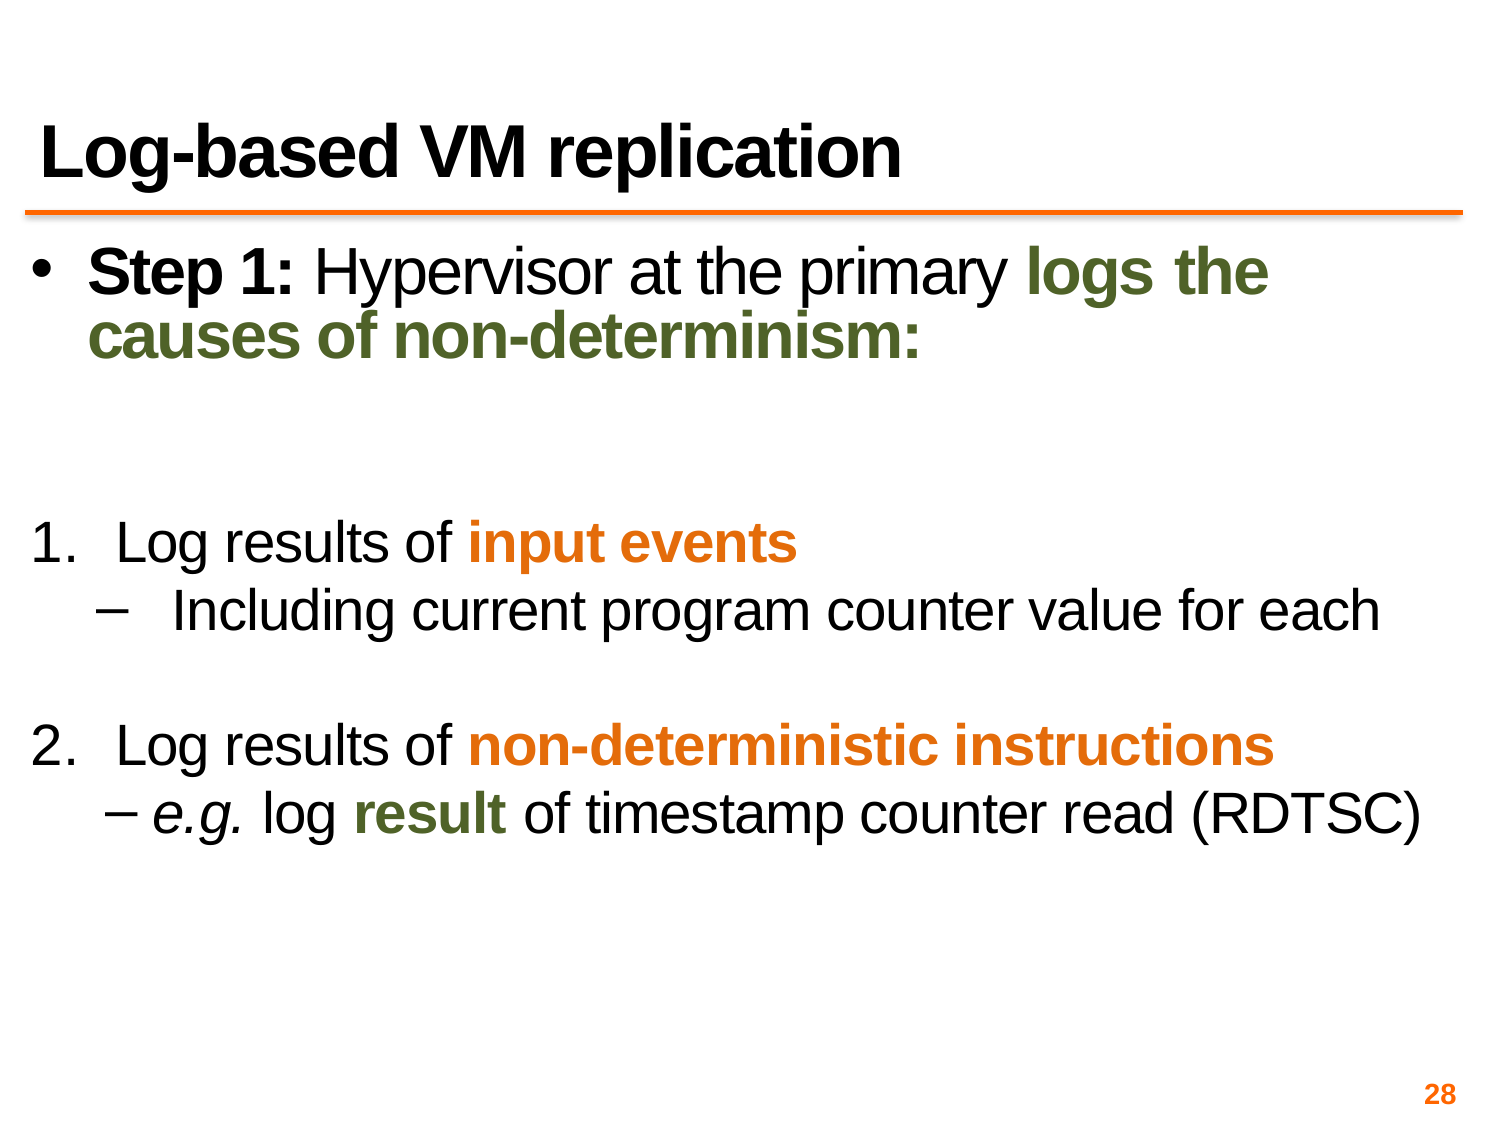

# Log-based VM replication
Step 1: Hypervisor at the primary logs the causes of non-determinism:

Log results of input events
Including current program counter value for each

Log results of non-deterministic instructions
e.g. log result of timestamp counter read (RDTSC)
28